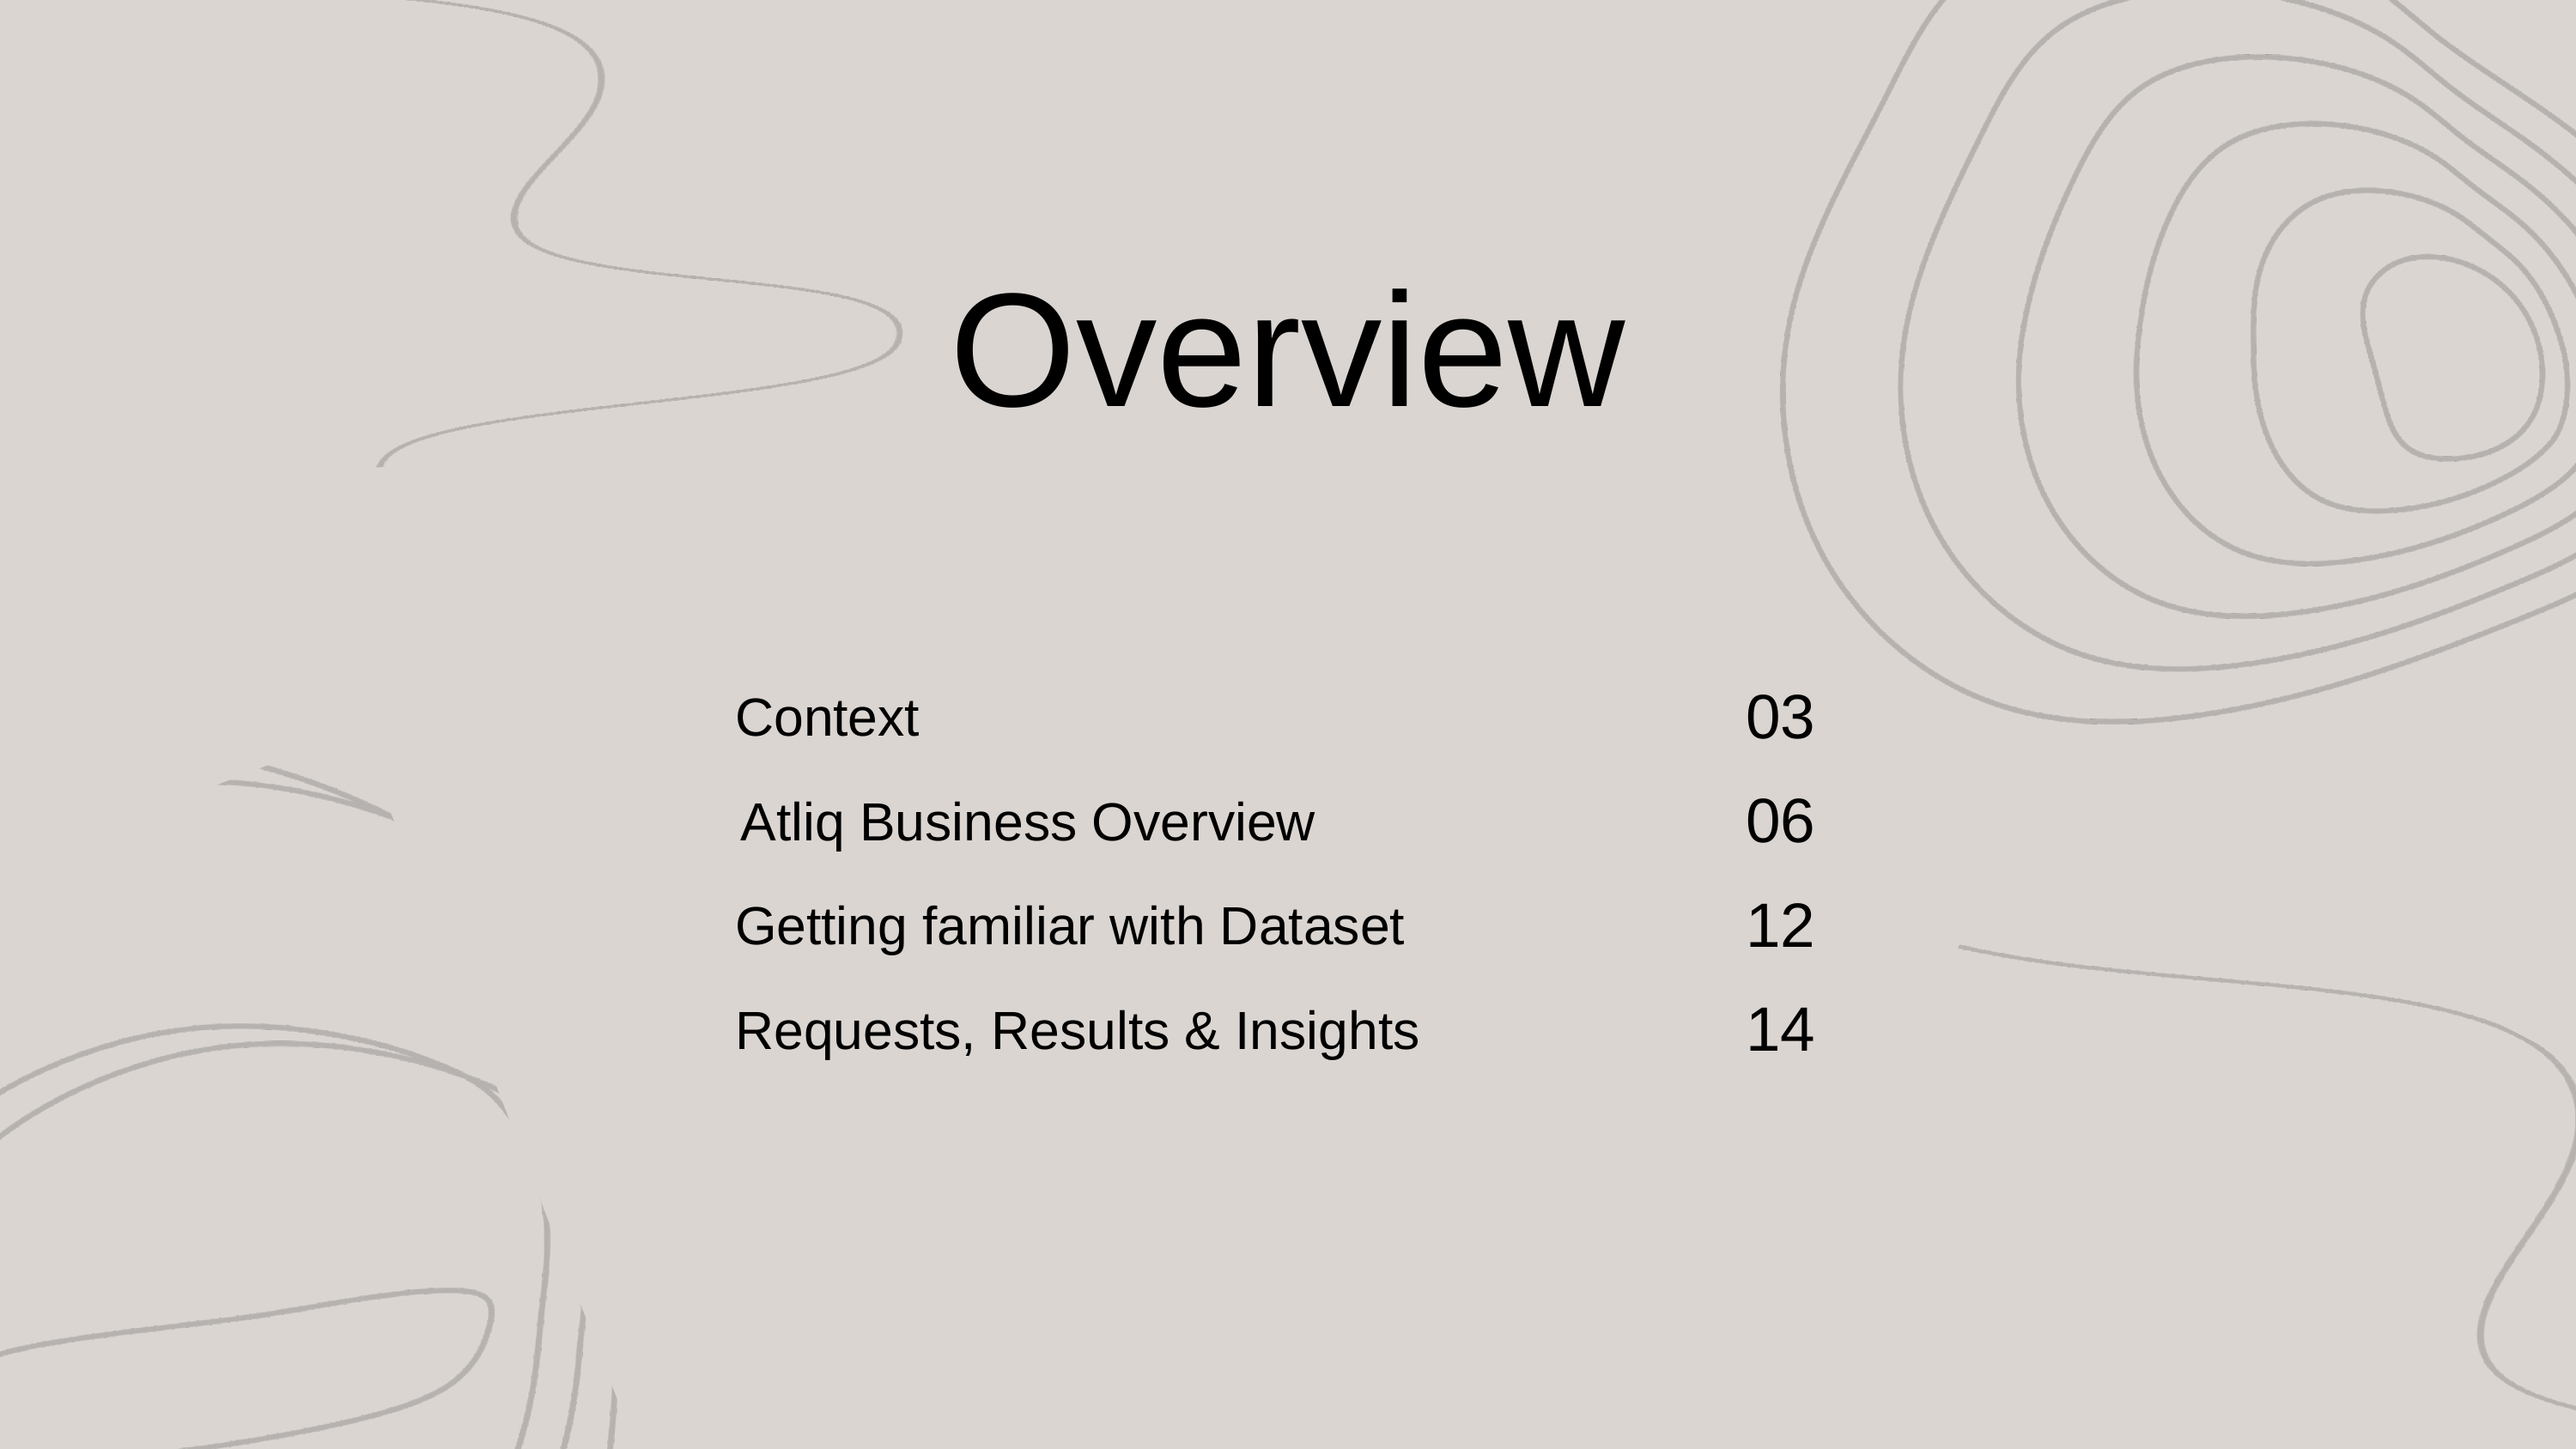

Overview
03
Context
06
Atliq Business Overview
12
Getting familiar with Dataset
14
Requests, Results & Insights